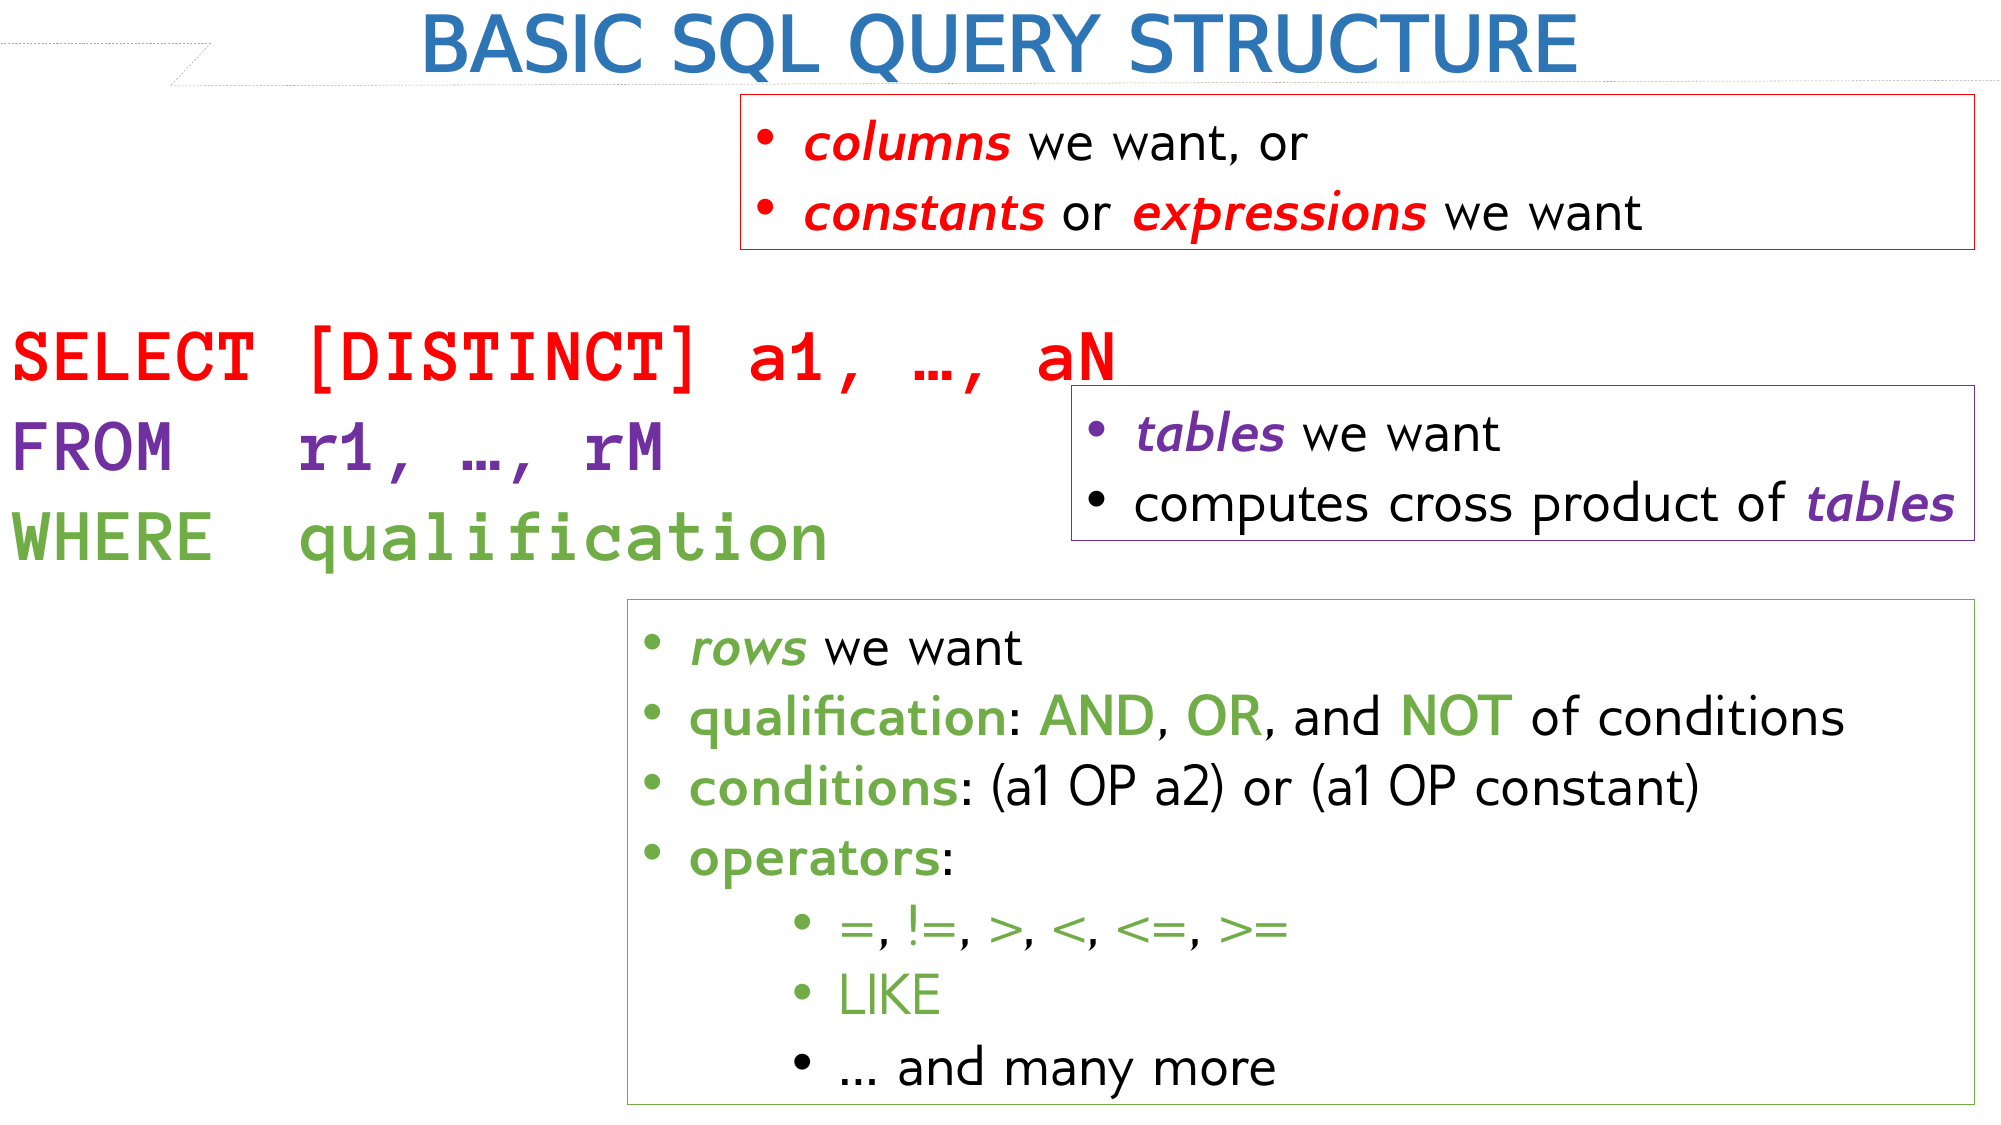

BASIC SQL QUERY STRUCTURE
columns we want, or
constants or expressions we want
SELECT [DISTINCT] a1, …, aN
FROM   r1, …, rM
WHERE  qualification
tables we want
computes cross product of tables
rows we want
qualification: AND, OR, and NOT of conditions
conditions: (a1 OP a2) or (a1 OP constant)
operators:
=, !=, >, <, <=, >=
LIKE
… and many more